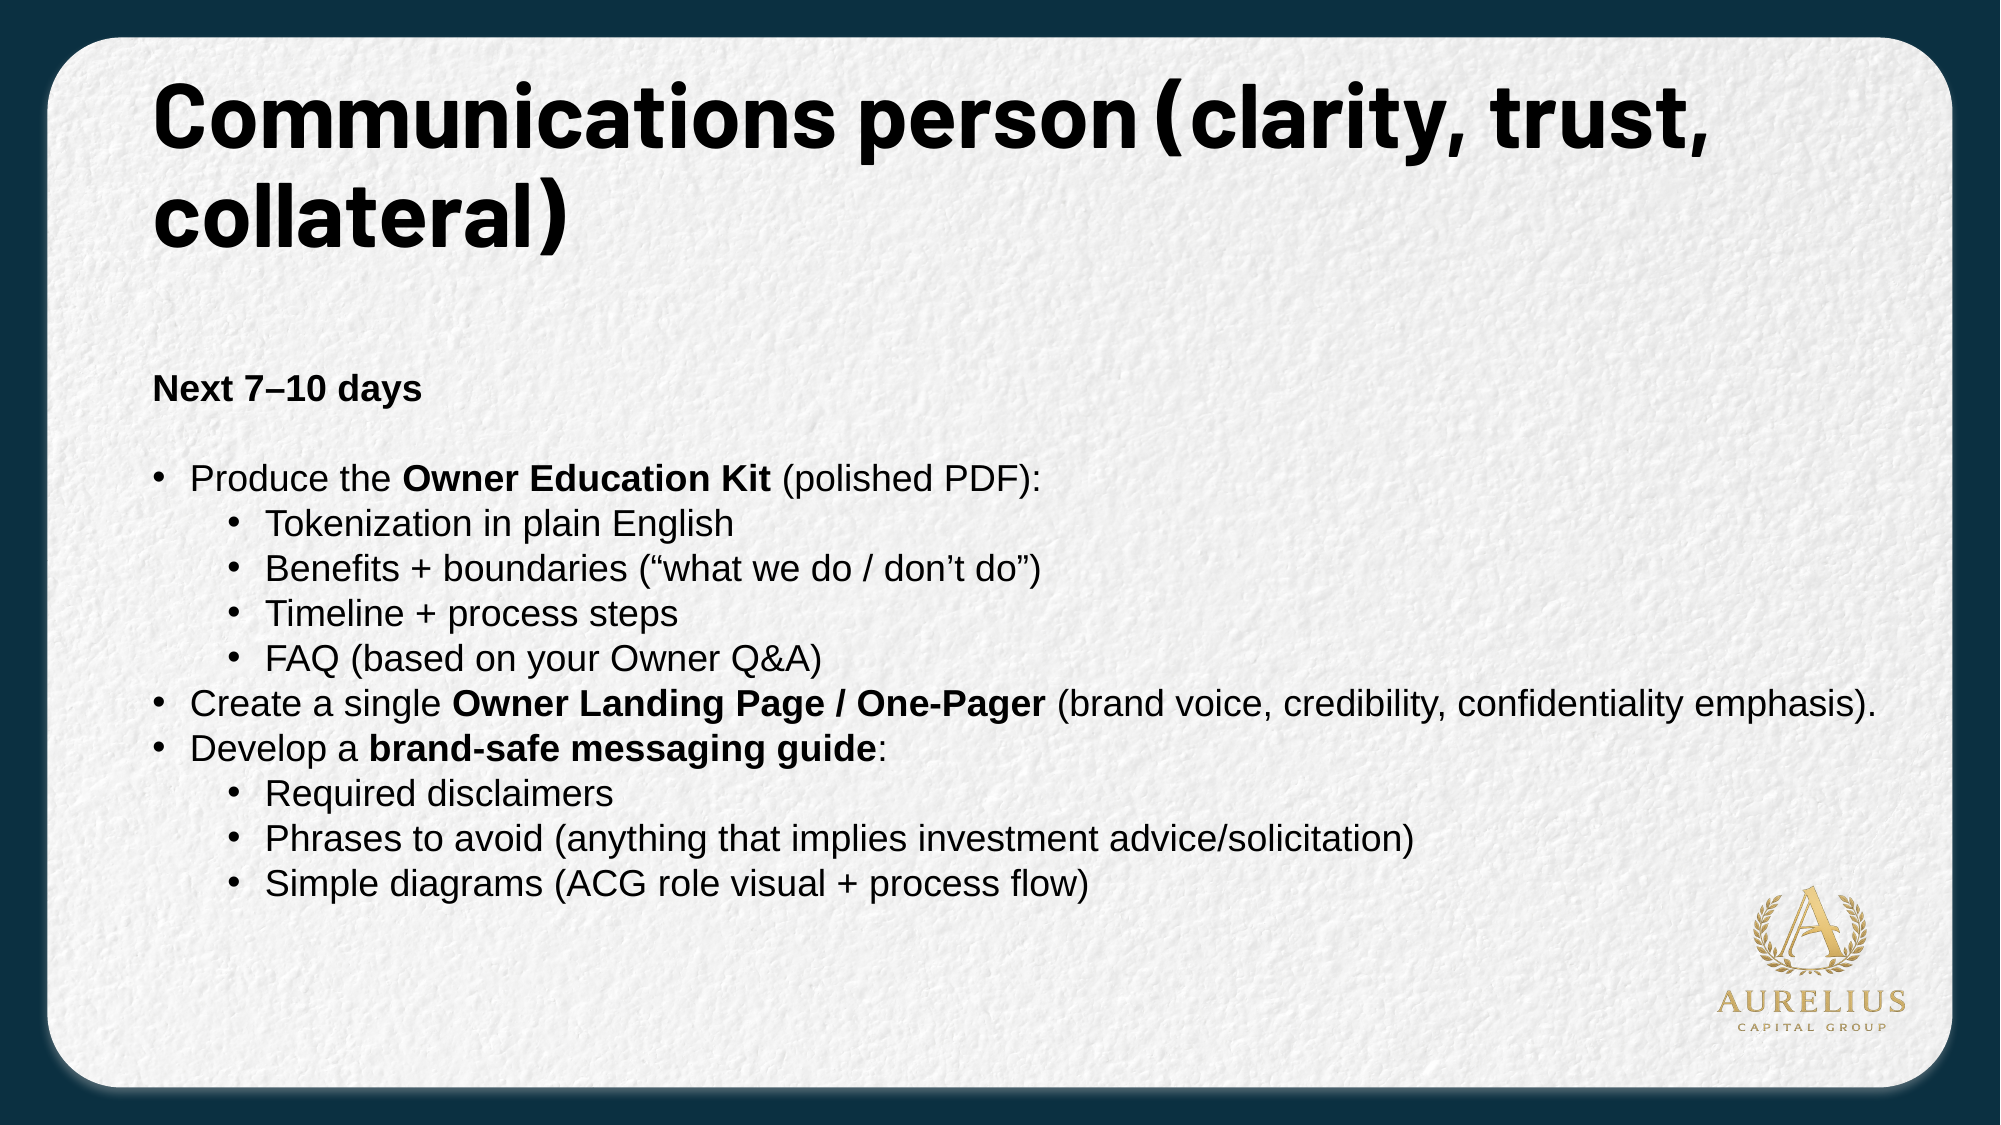

# Communications person (clarity, trust, collateral)
Next 7–10 days

Produce the Owner Education Kit (polished PDF):
Tokenization in plain English
Benefits + boundaries (“what we do / don’t do”)
Timeline + process steps
FAQ (based on your Owner Q&A)
Create a single Owner Landing Page / One-Pager (brand voice, credibility, confidentiality emphasis).
Develop a brand-safe messaging guide:
Required disclaimers
Phrases to avoid (anything that implies investment advice/solicitation)
Simple diagrams (ACG role visual + process flow)